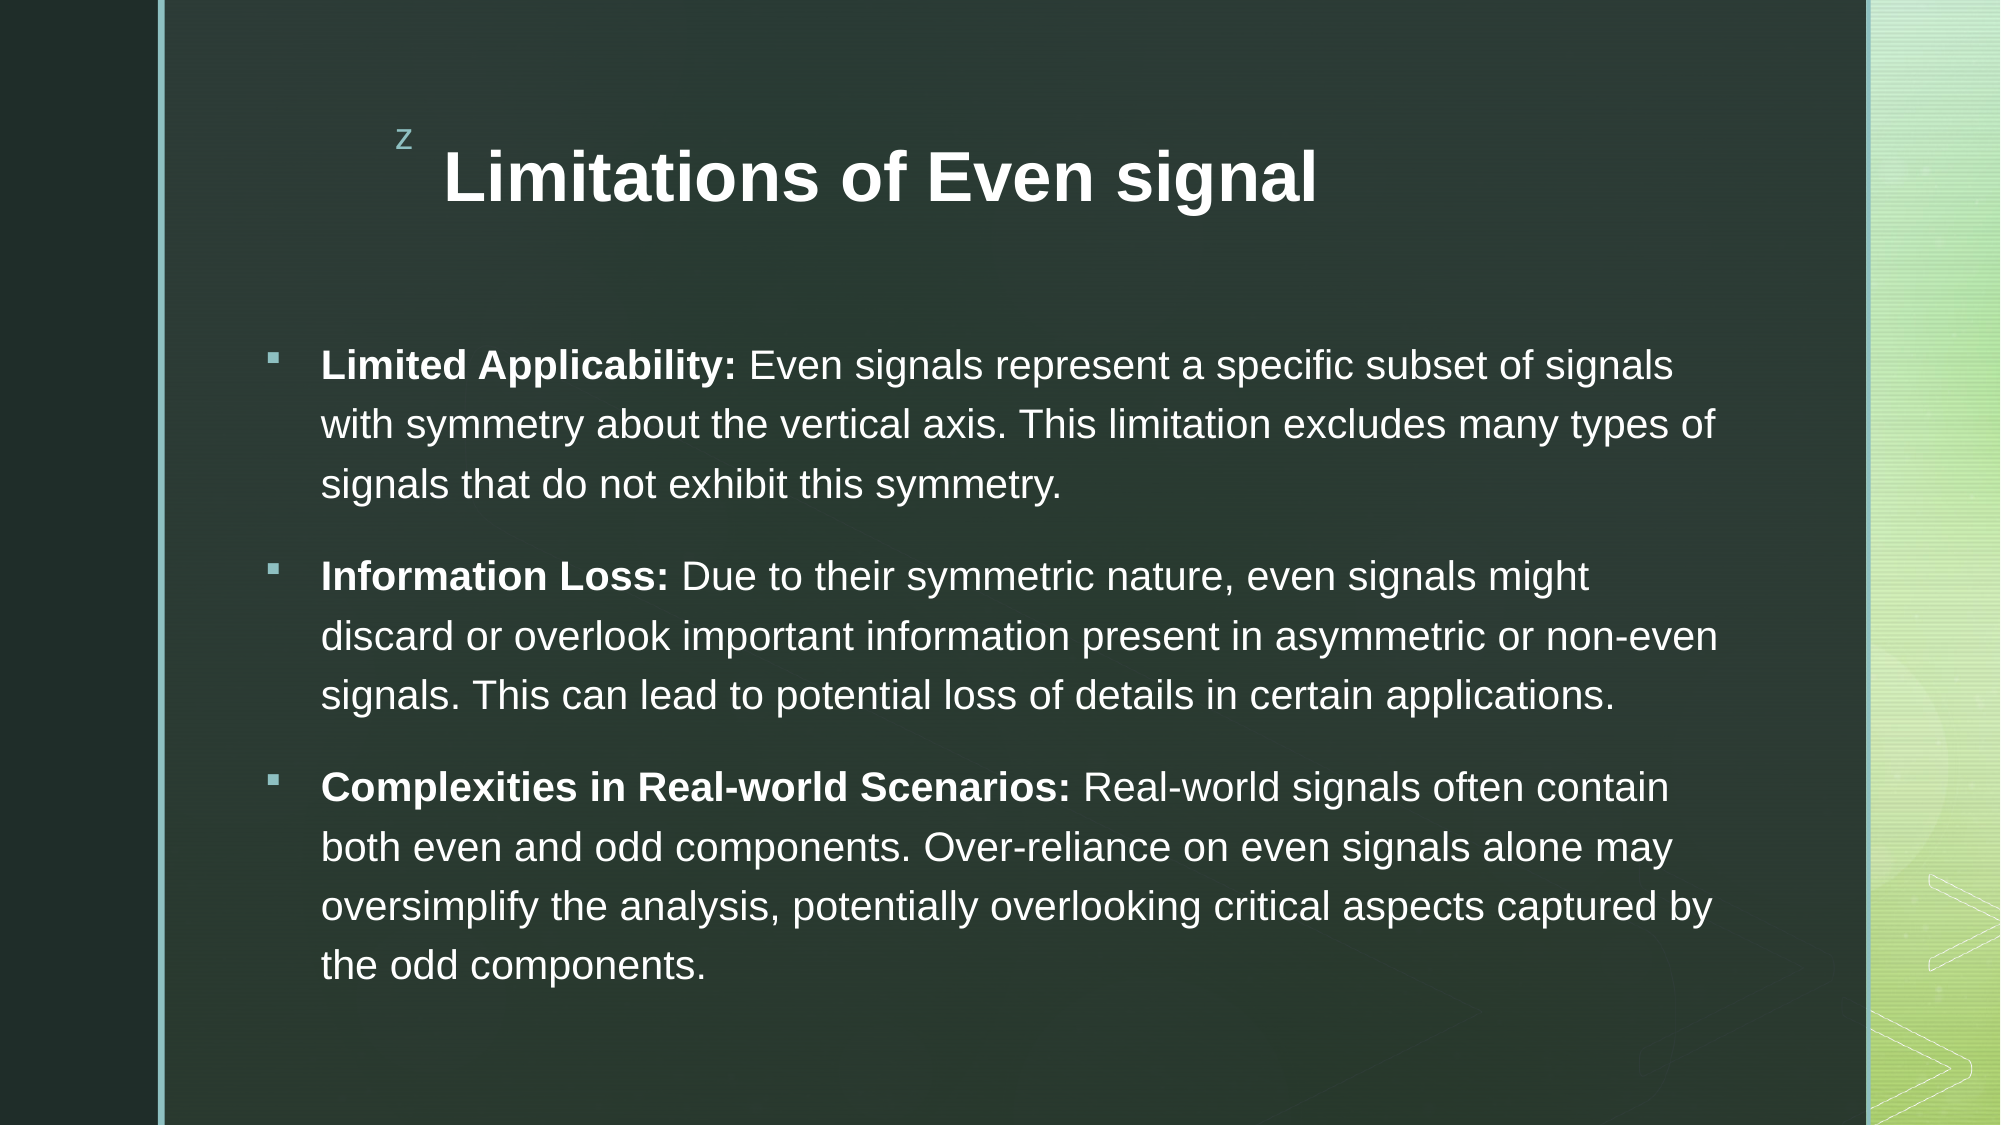

# Limitations of Even signal

Limited Applicability: Even signals represent a specific subset of signals with symmetry about the vertical axis. This limitation excludes many types of signals that do not exhibit this symmetry.
Information Loss: Due to their symmetric nature, even signals might discard or overlook important information present in asymmetric or non-even signals. This can lead to potential loss of details in certain applications.
Complexities in Real-world Scenarios: Real-world signals often contain both even and odd components. Over-reliance on even signals alone may oversimplify the analysis, potentially overlooking critical aspects captured by the odd components.